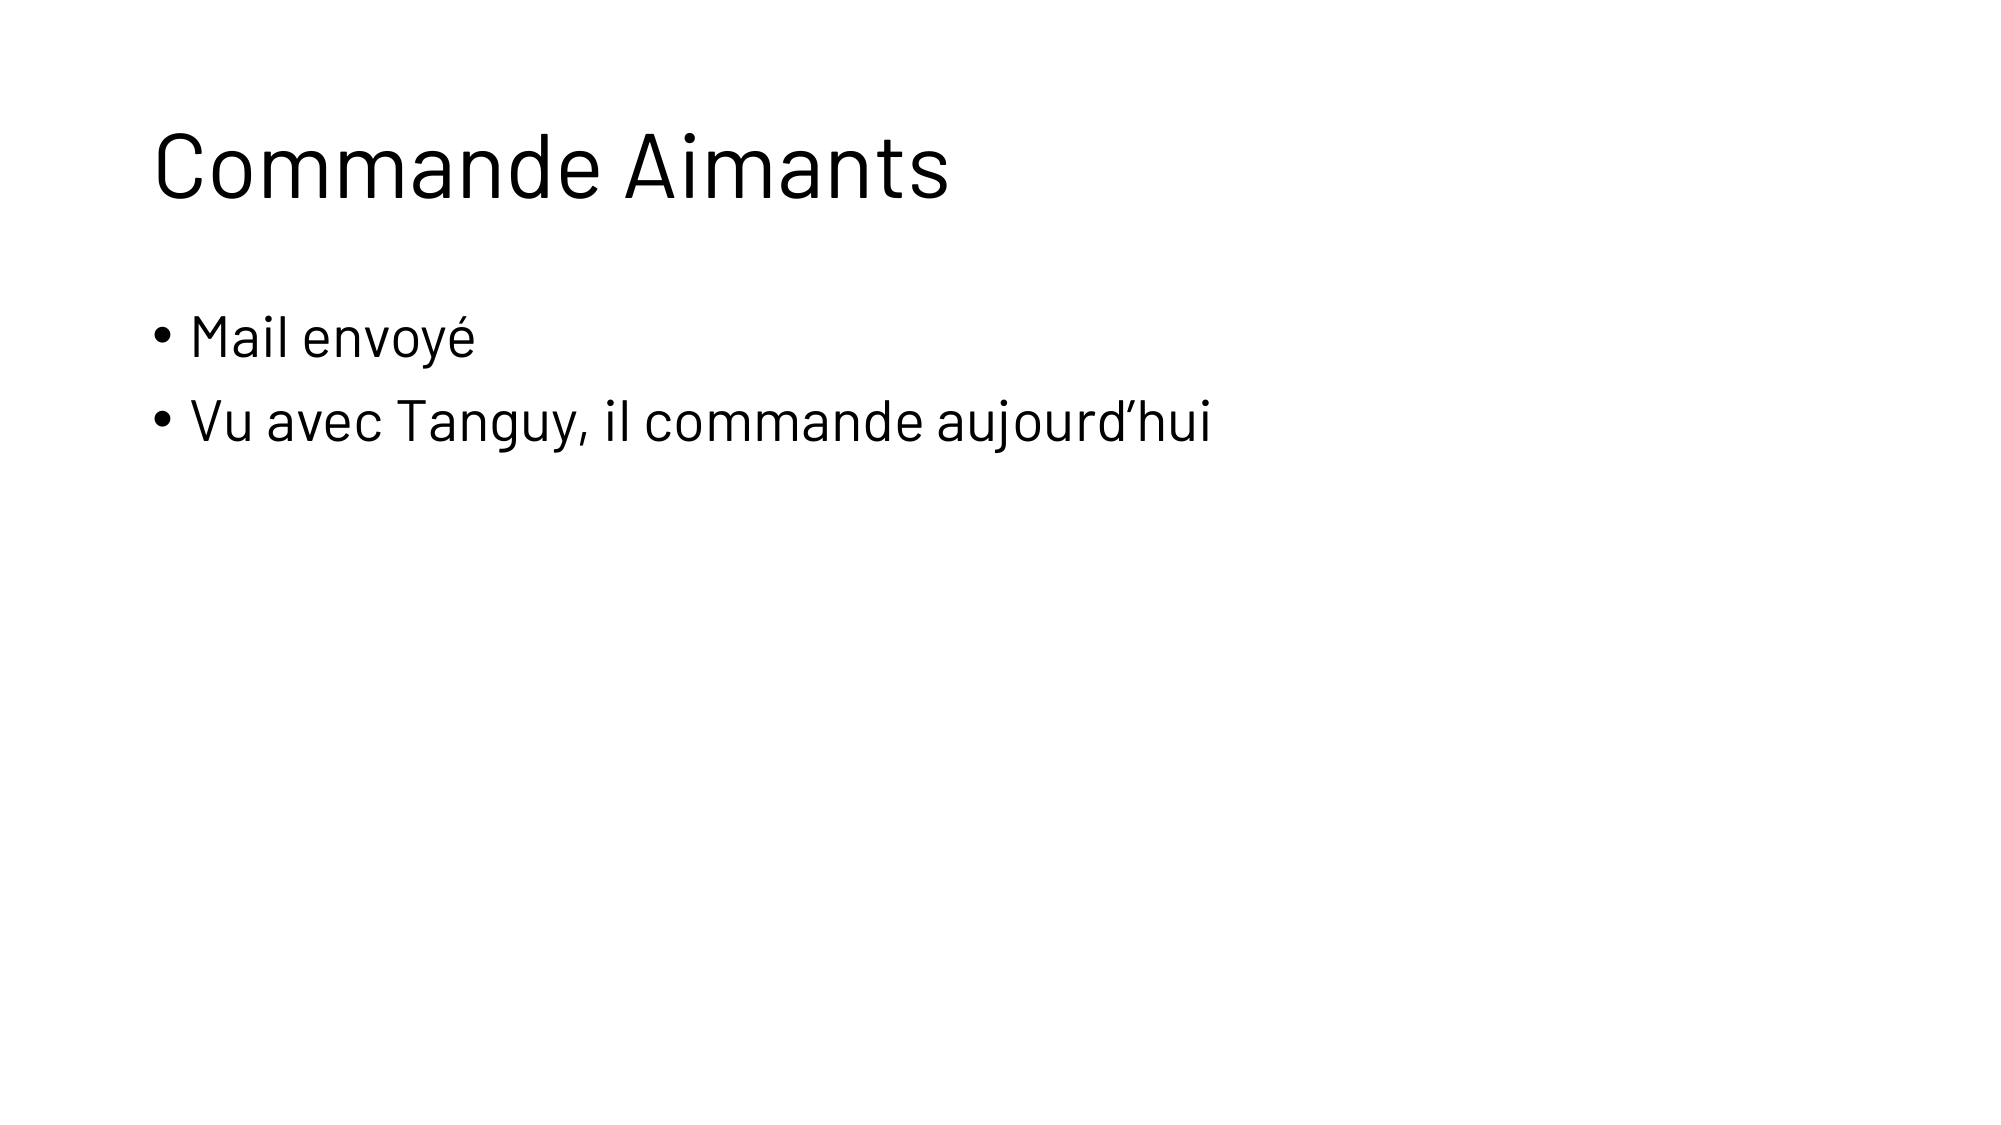

# Commande Aimants
Mail envoyé
Vu avec Tanguy, il commande aujourd’hui